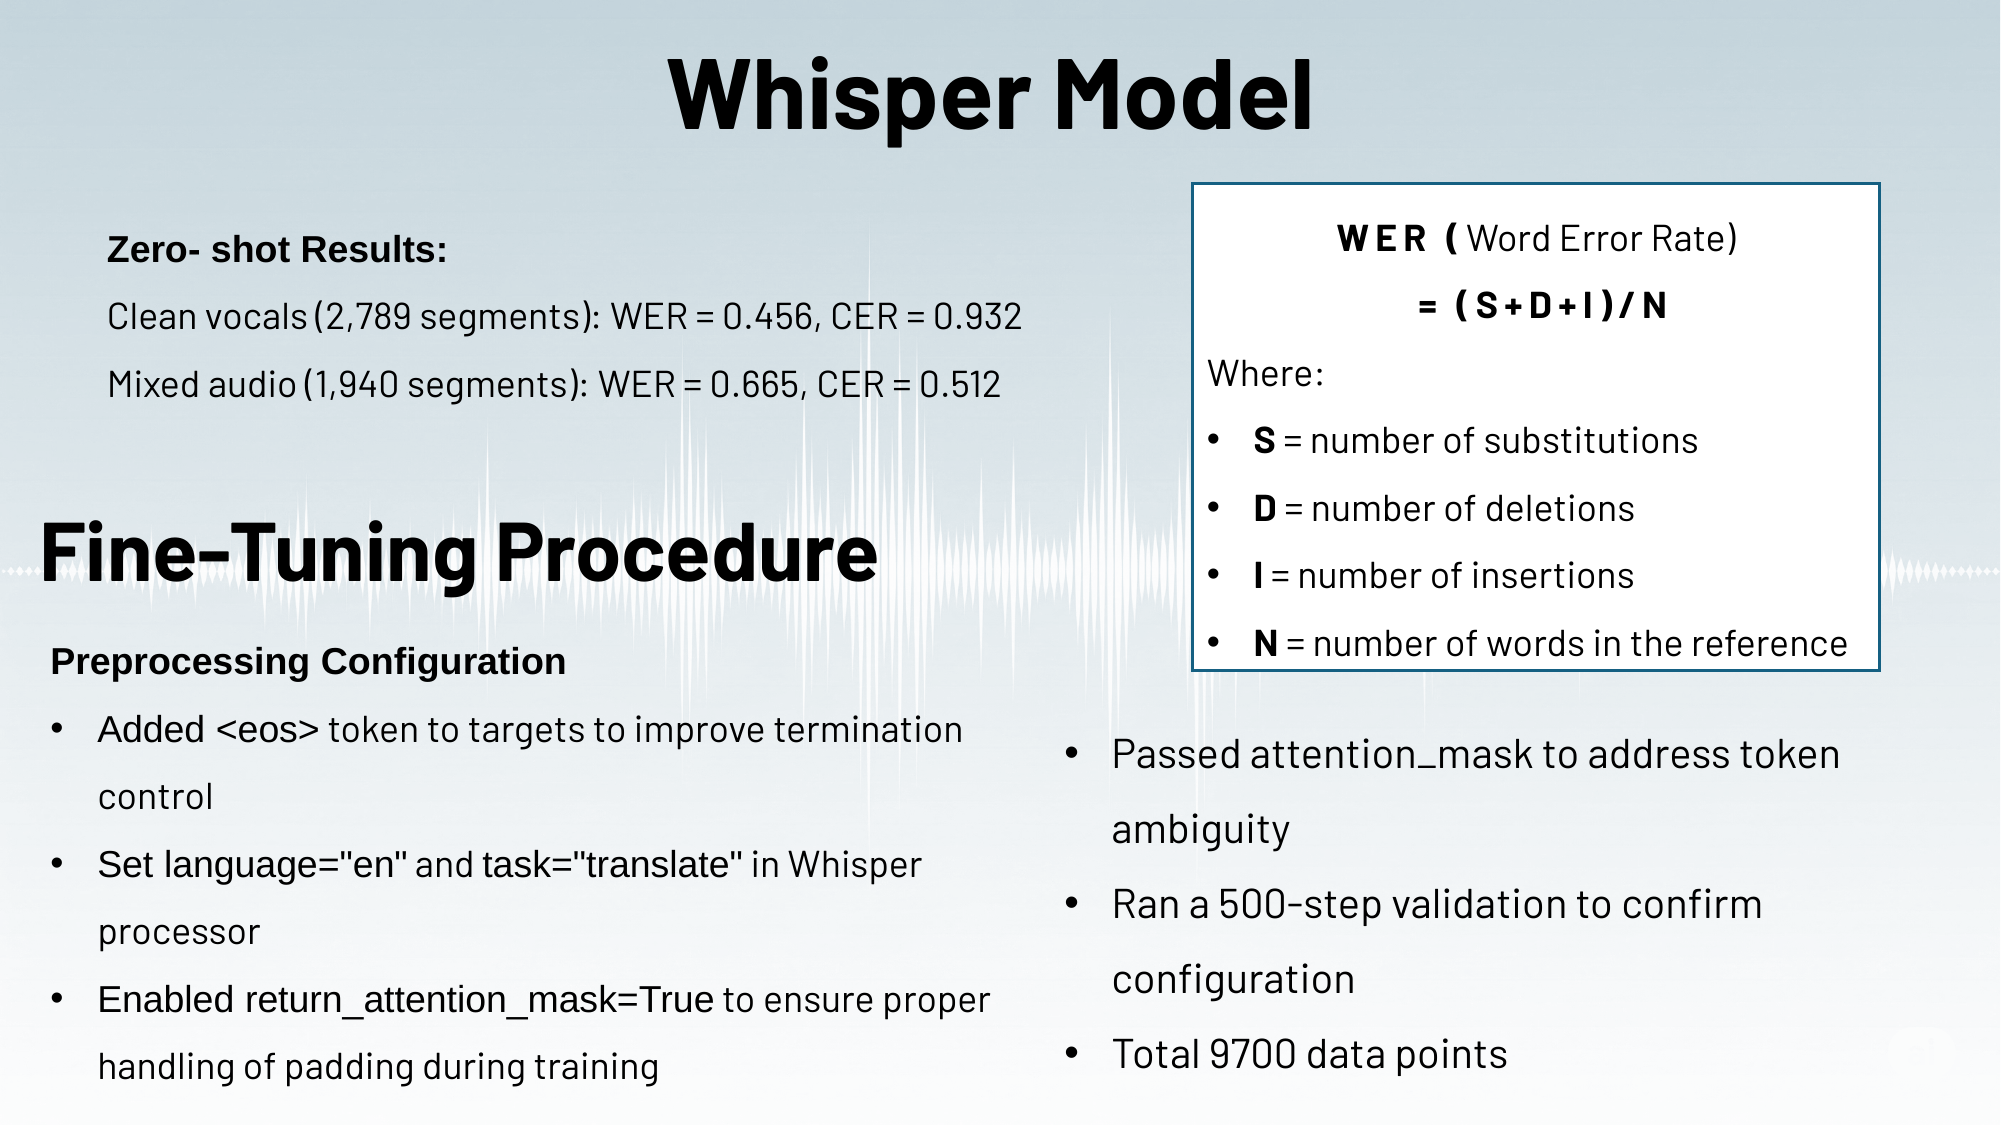

Whisper Model
WER (Word Error Rate)
 = (S+D+I​)/N
Where:
S = number of substitutions
D = number of deletions
I = number of insertions
N = number of words in the reference
Zero- shot Results:
Clean vocals (2,789 segments): WER = 0.456, CER = 0.932
Mixed audio (1,940 segments): WER = 0.665, CER = 0.512
Fine-Tuning Procedure
Preprocessing Configuration
Added <eos> token to targets to improve termination control
Set language="en" and task="translate" in Whisper processor
Enabled return_attention_mask=True to ensure proper handling of padding during training
Passed attention_mask to address token ambiguity
Ran a 500-step validation to confirm configuration
Total 9700 data points